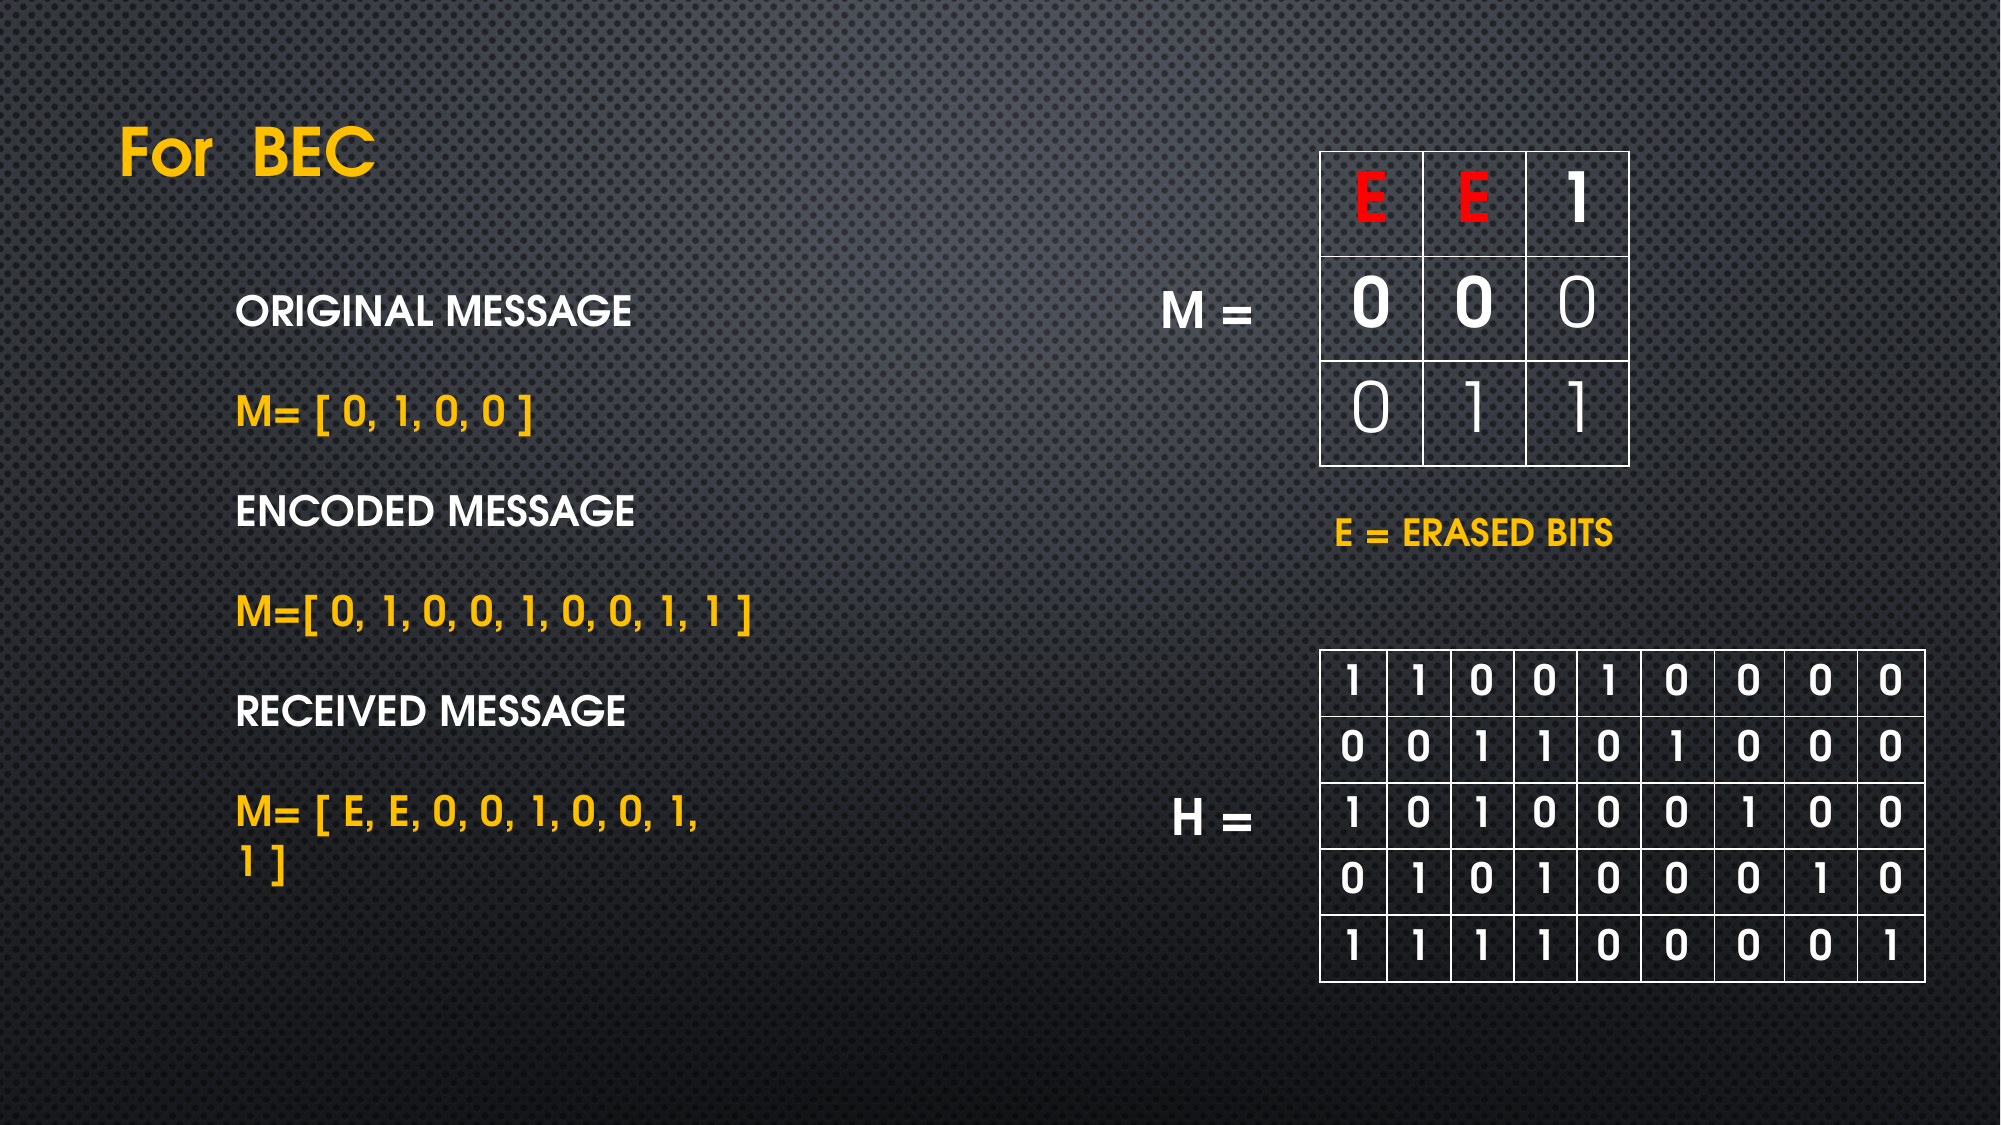

For  BEC
| E | E | 1 |
| --- | --- | --- |
| 0 | 0 | 0 |
| 0 | 1 | 1 |
M =
ORIGINAL MESSAGE
M= [ 0, 1, 0, 0 ]

ENCODED MESSAGE

M=[ 0, 1, 0, 0, 1, 0, 0, 1, 1 ]

RECEIVED MESSAGE

M= [ E, E, 0, 0, 1, 0, 0, 1, 1 ]
E = ERASED BITS
| 1 | 1 | 0 | 0 | 1 | 0 | 0 | 0 | 0 |
| --- | --- | --- | --- | --- | --- | --- | --- | --- |
| 0 | 0 | 1 | 1 | 0 | 1 | 0 | 0 | 0 |
| 1 | 0 | 1 | 0 | 0 | 0 | 1 | 0 | 0 |
| 0 | 1 | 0 | 1 | 0 | 0 | 0 | 1 | 0 |
| 1 | 1 | 1 | 1 | 0 | 0 | 0 | 0 | 1 |
H =